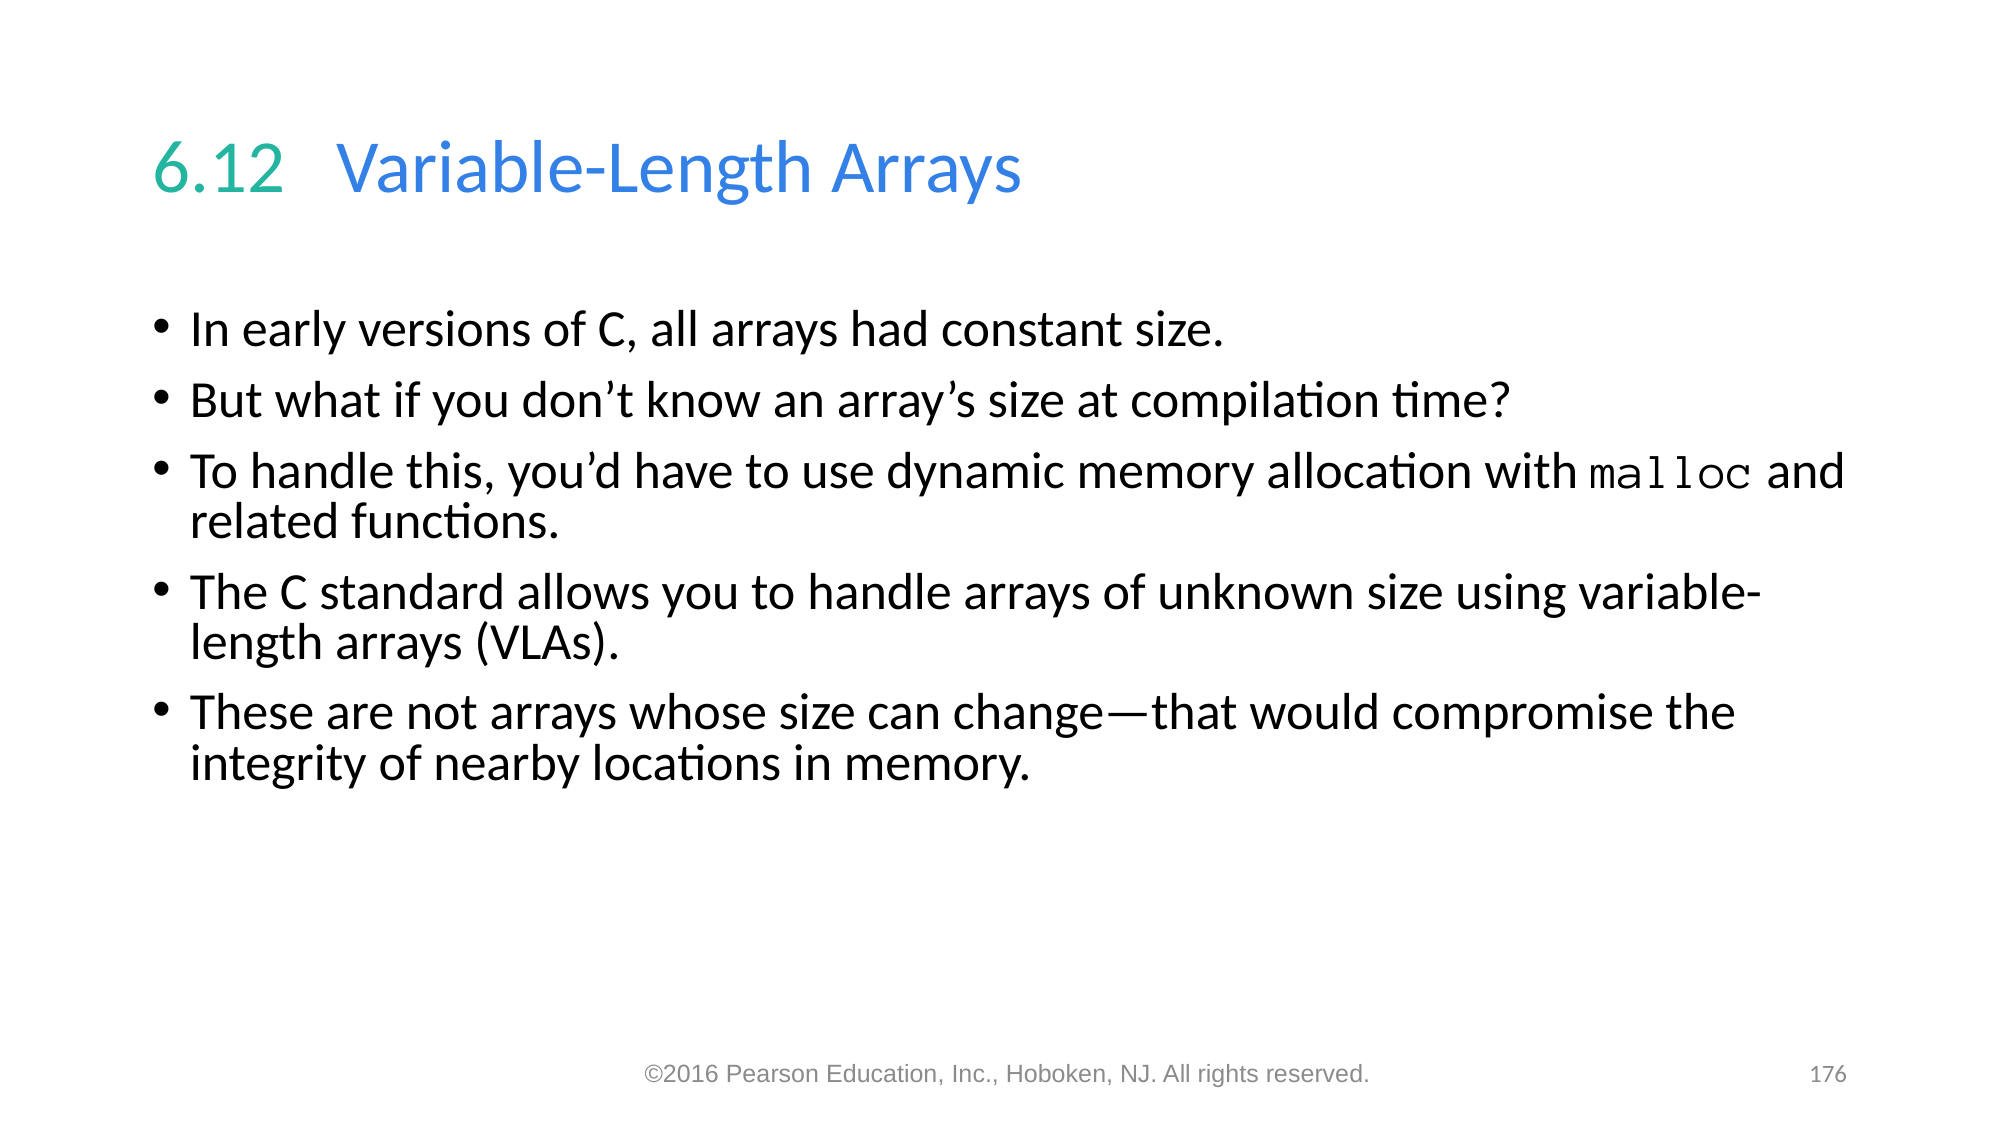

# 6.12   Variable-Length Arrays
In early versions of C, all arrays had constant size.
But what if you don’t know an array’s size at compilation time?
To handle this, you’d have to use dynamic memory allocation with malloc and related functions.
The C standard allows you to handle arrays of unknown size using variable-length arrays (VLAs).
These are not arrays whose size can change—that would compromise the integrity of nearby locations in memory.
176
©2016 Pearson Education, Inc., Hoboken, NJ. All rights reserved.